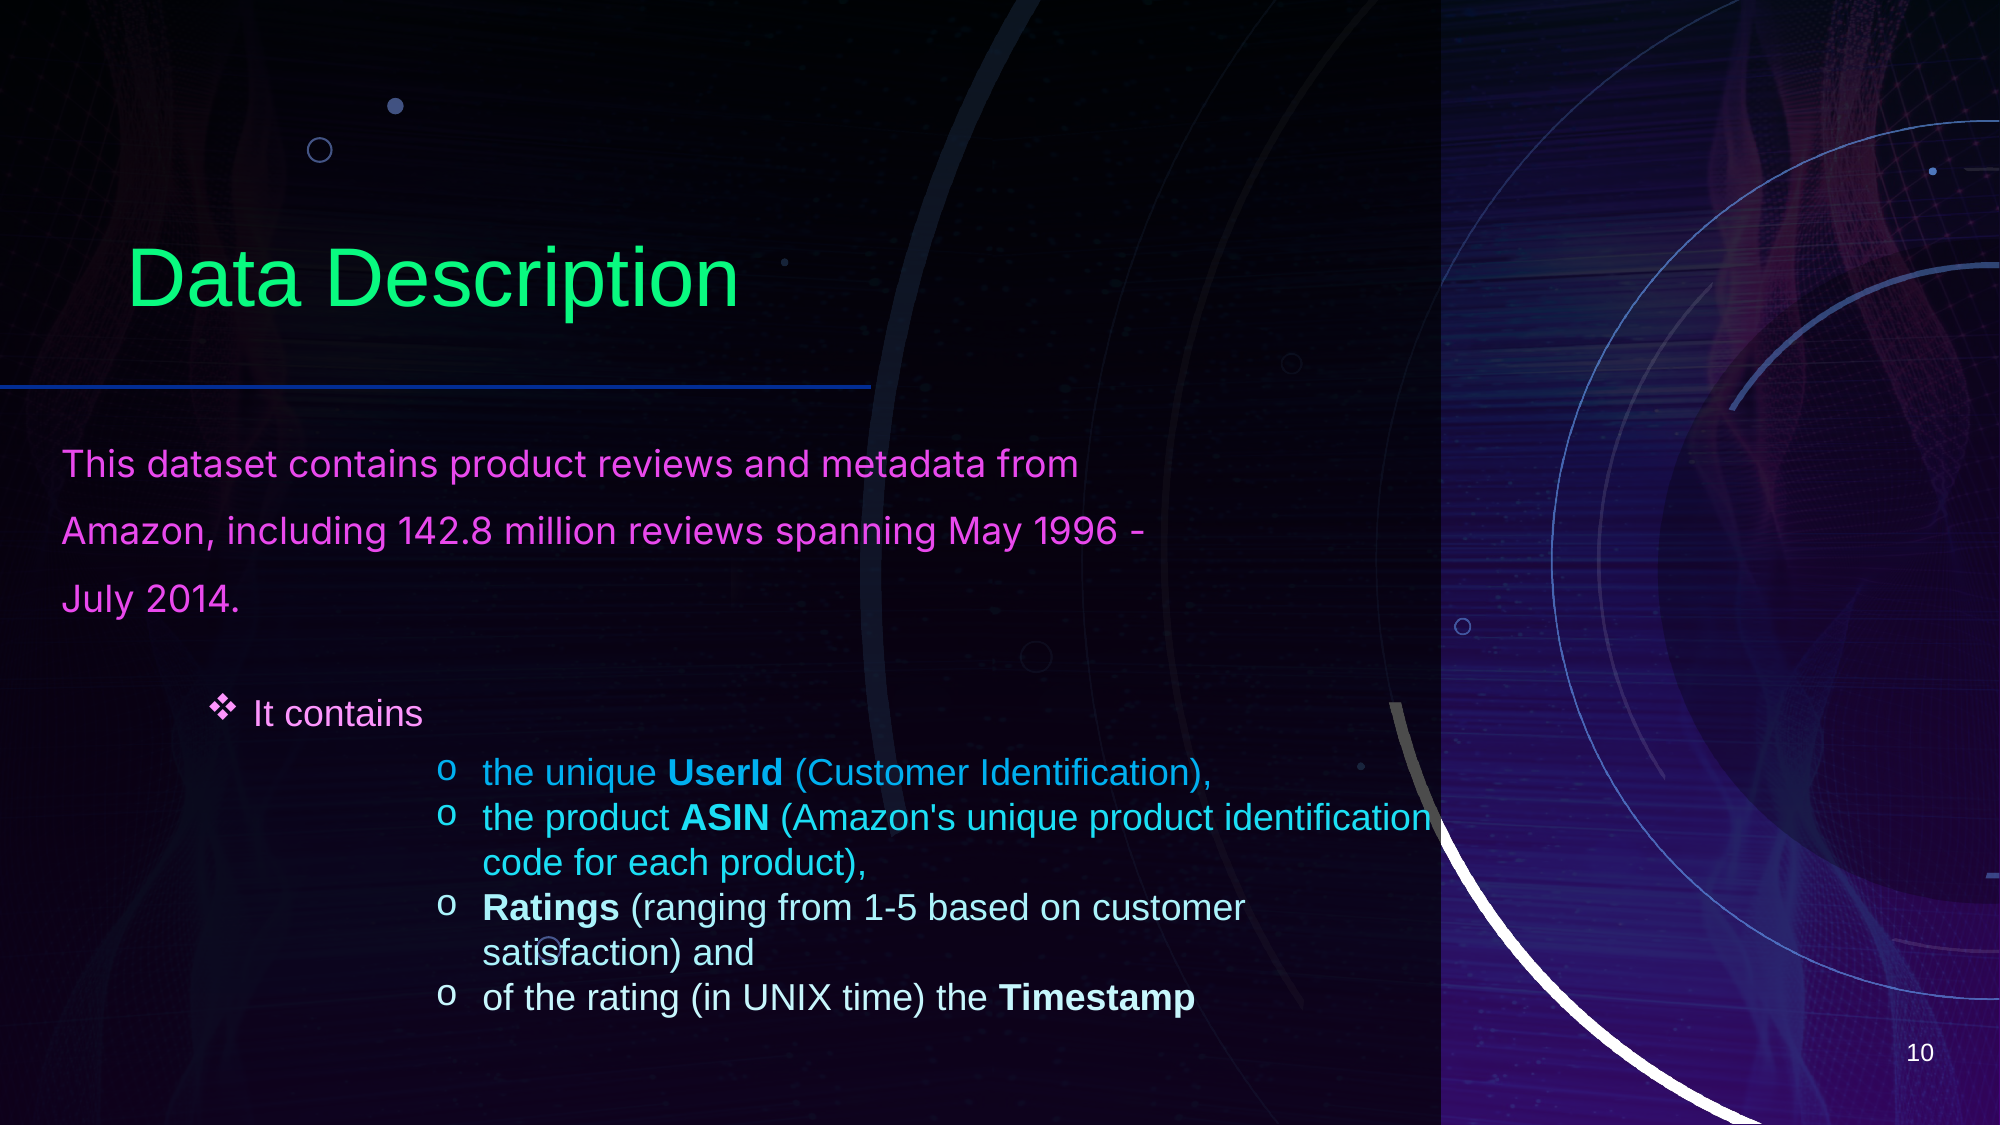

# Data Description
This dataset contains product reviews and metadata from Amazon, including 142.8 million reviews spanning May 1996 - July 2014.
It contains
the unique UserId (Customer Identification),
the product ASIN (Amazon's unique product identification code for each product),
Ratings (ranging from 1-5 based on customer satisfaction) and
of the rating (in UNIX time) the Timestamp
10